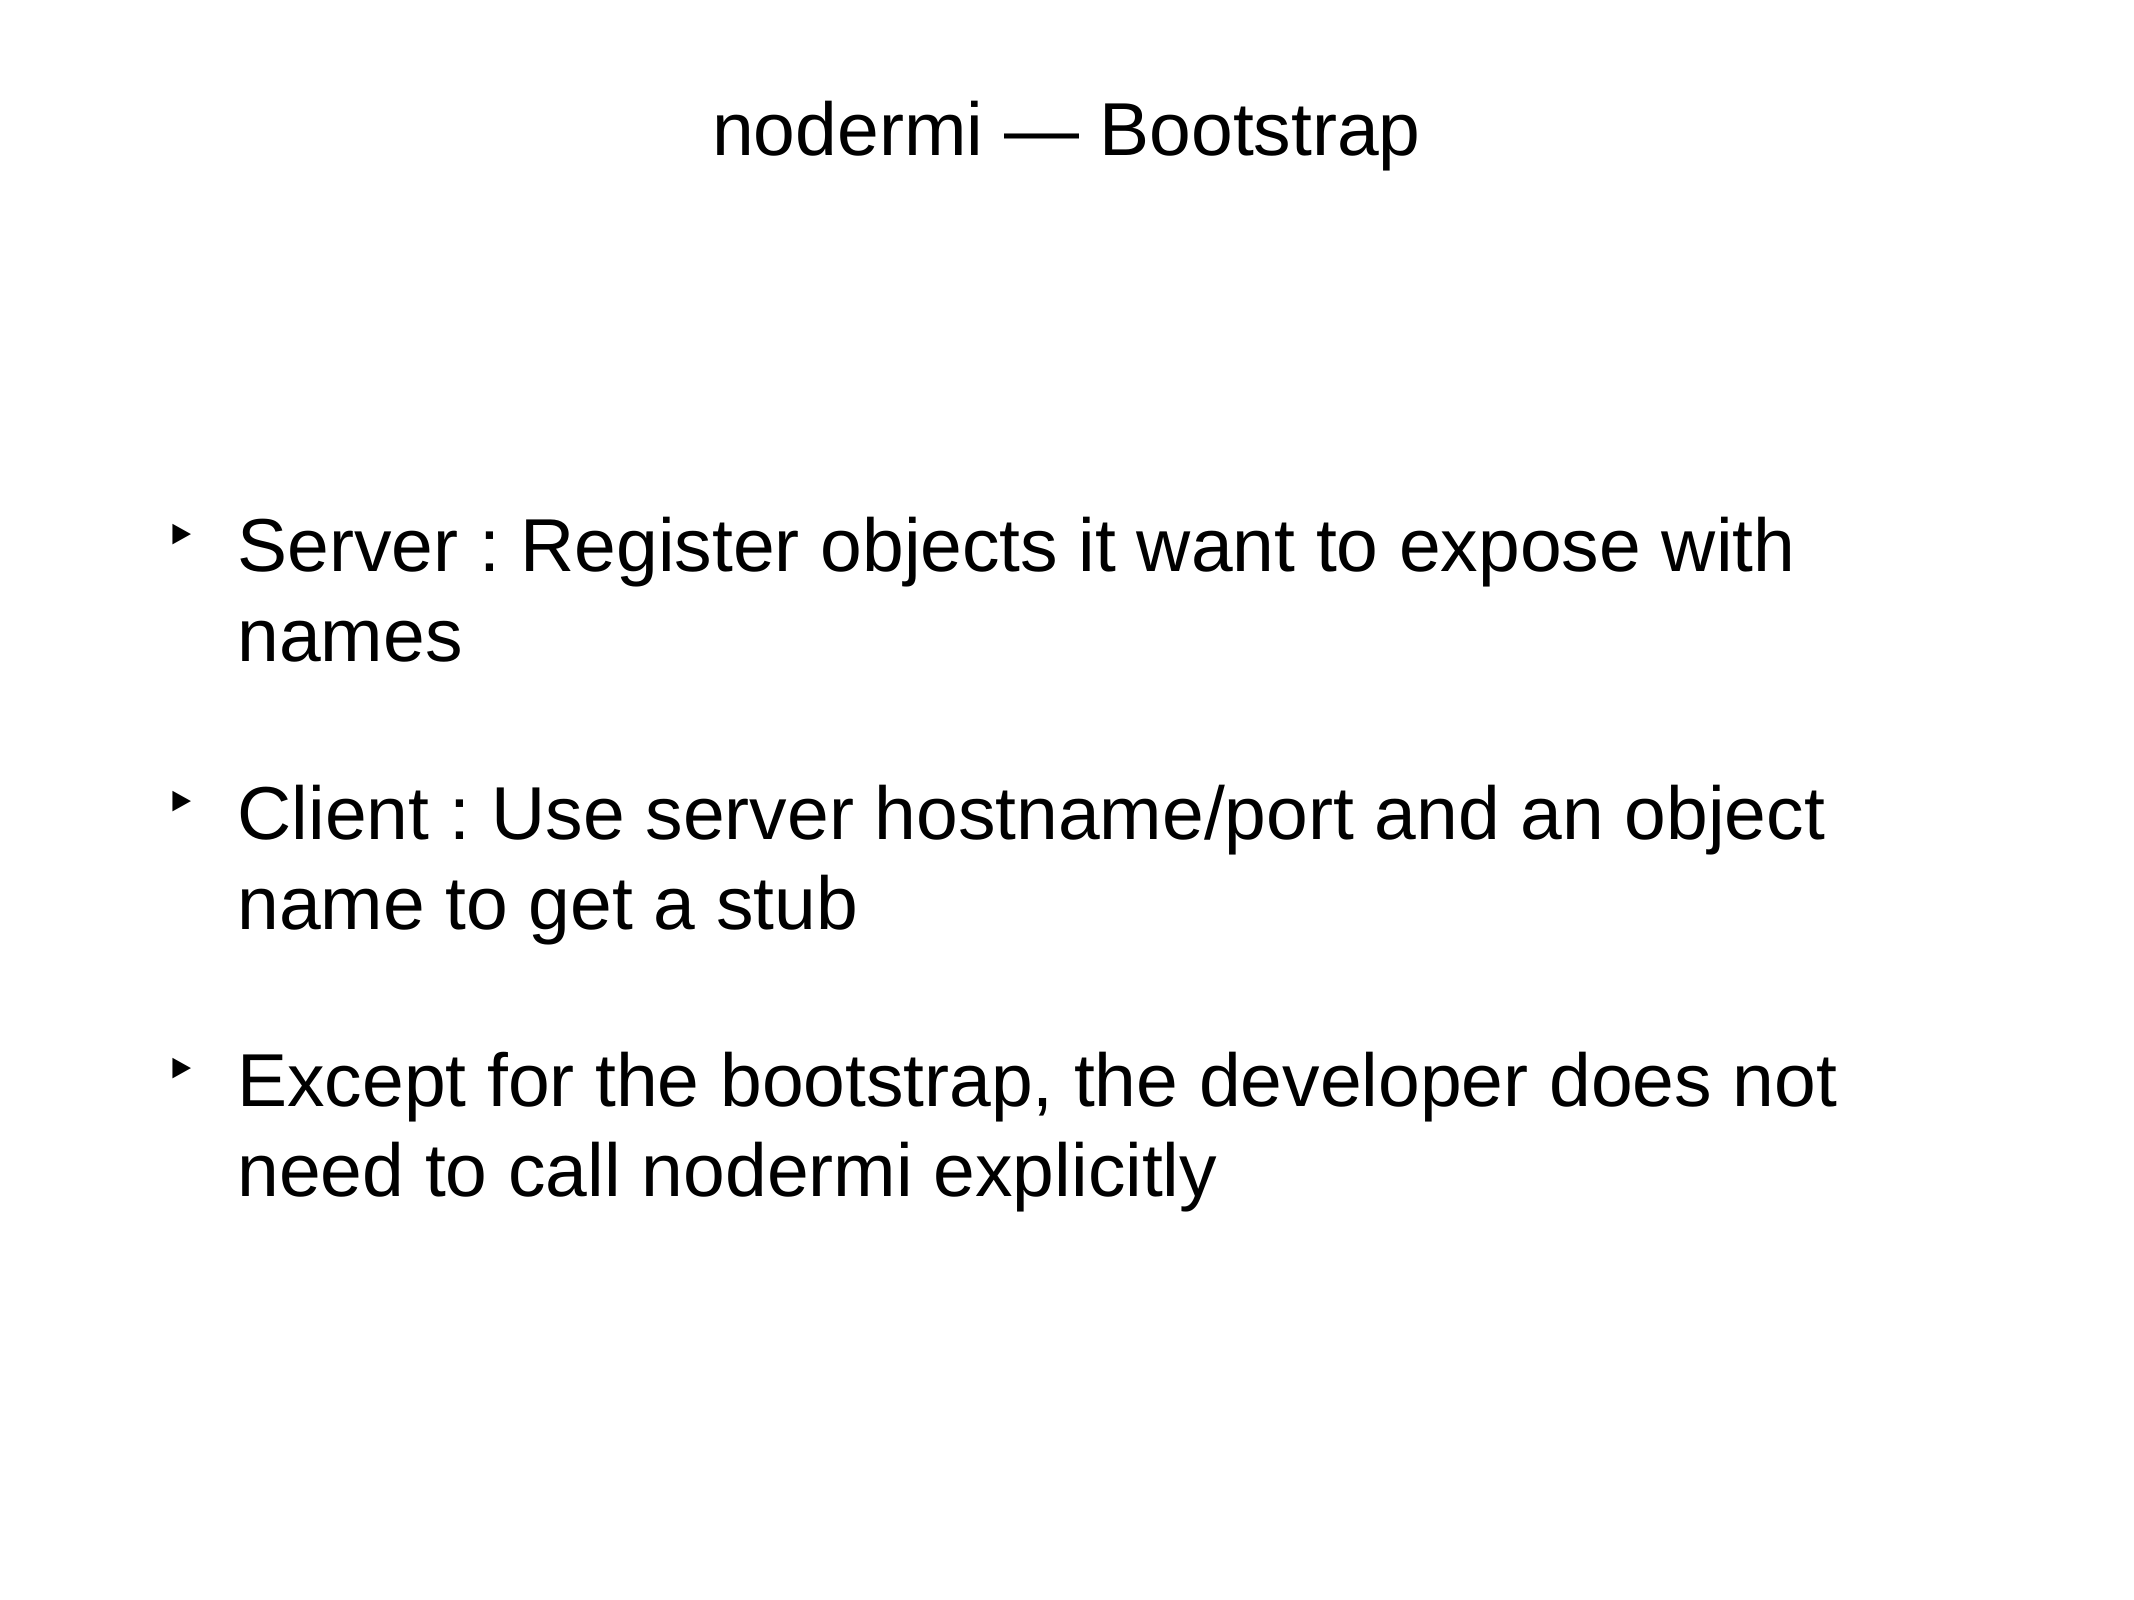

# nodermi — Bootstrap
Server : Register objects it want to expose with names
Client : Use server hostname/port and an object name to get a stub
Except for the bootstrap, the developer does not need to call nodermi explicitly
31